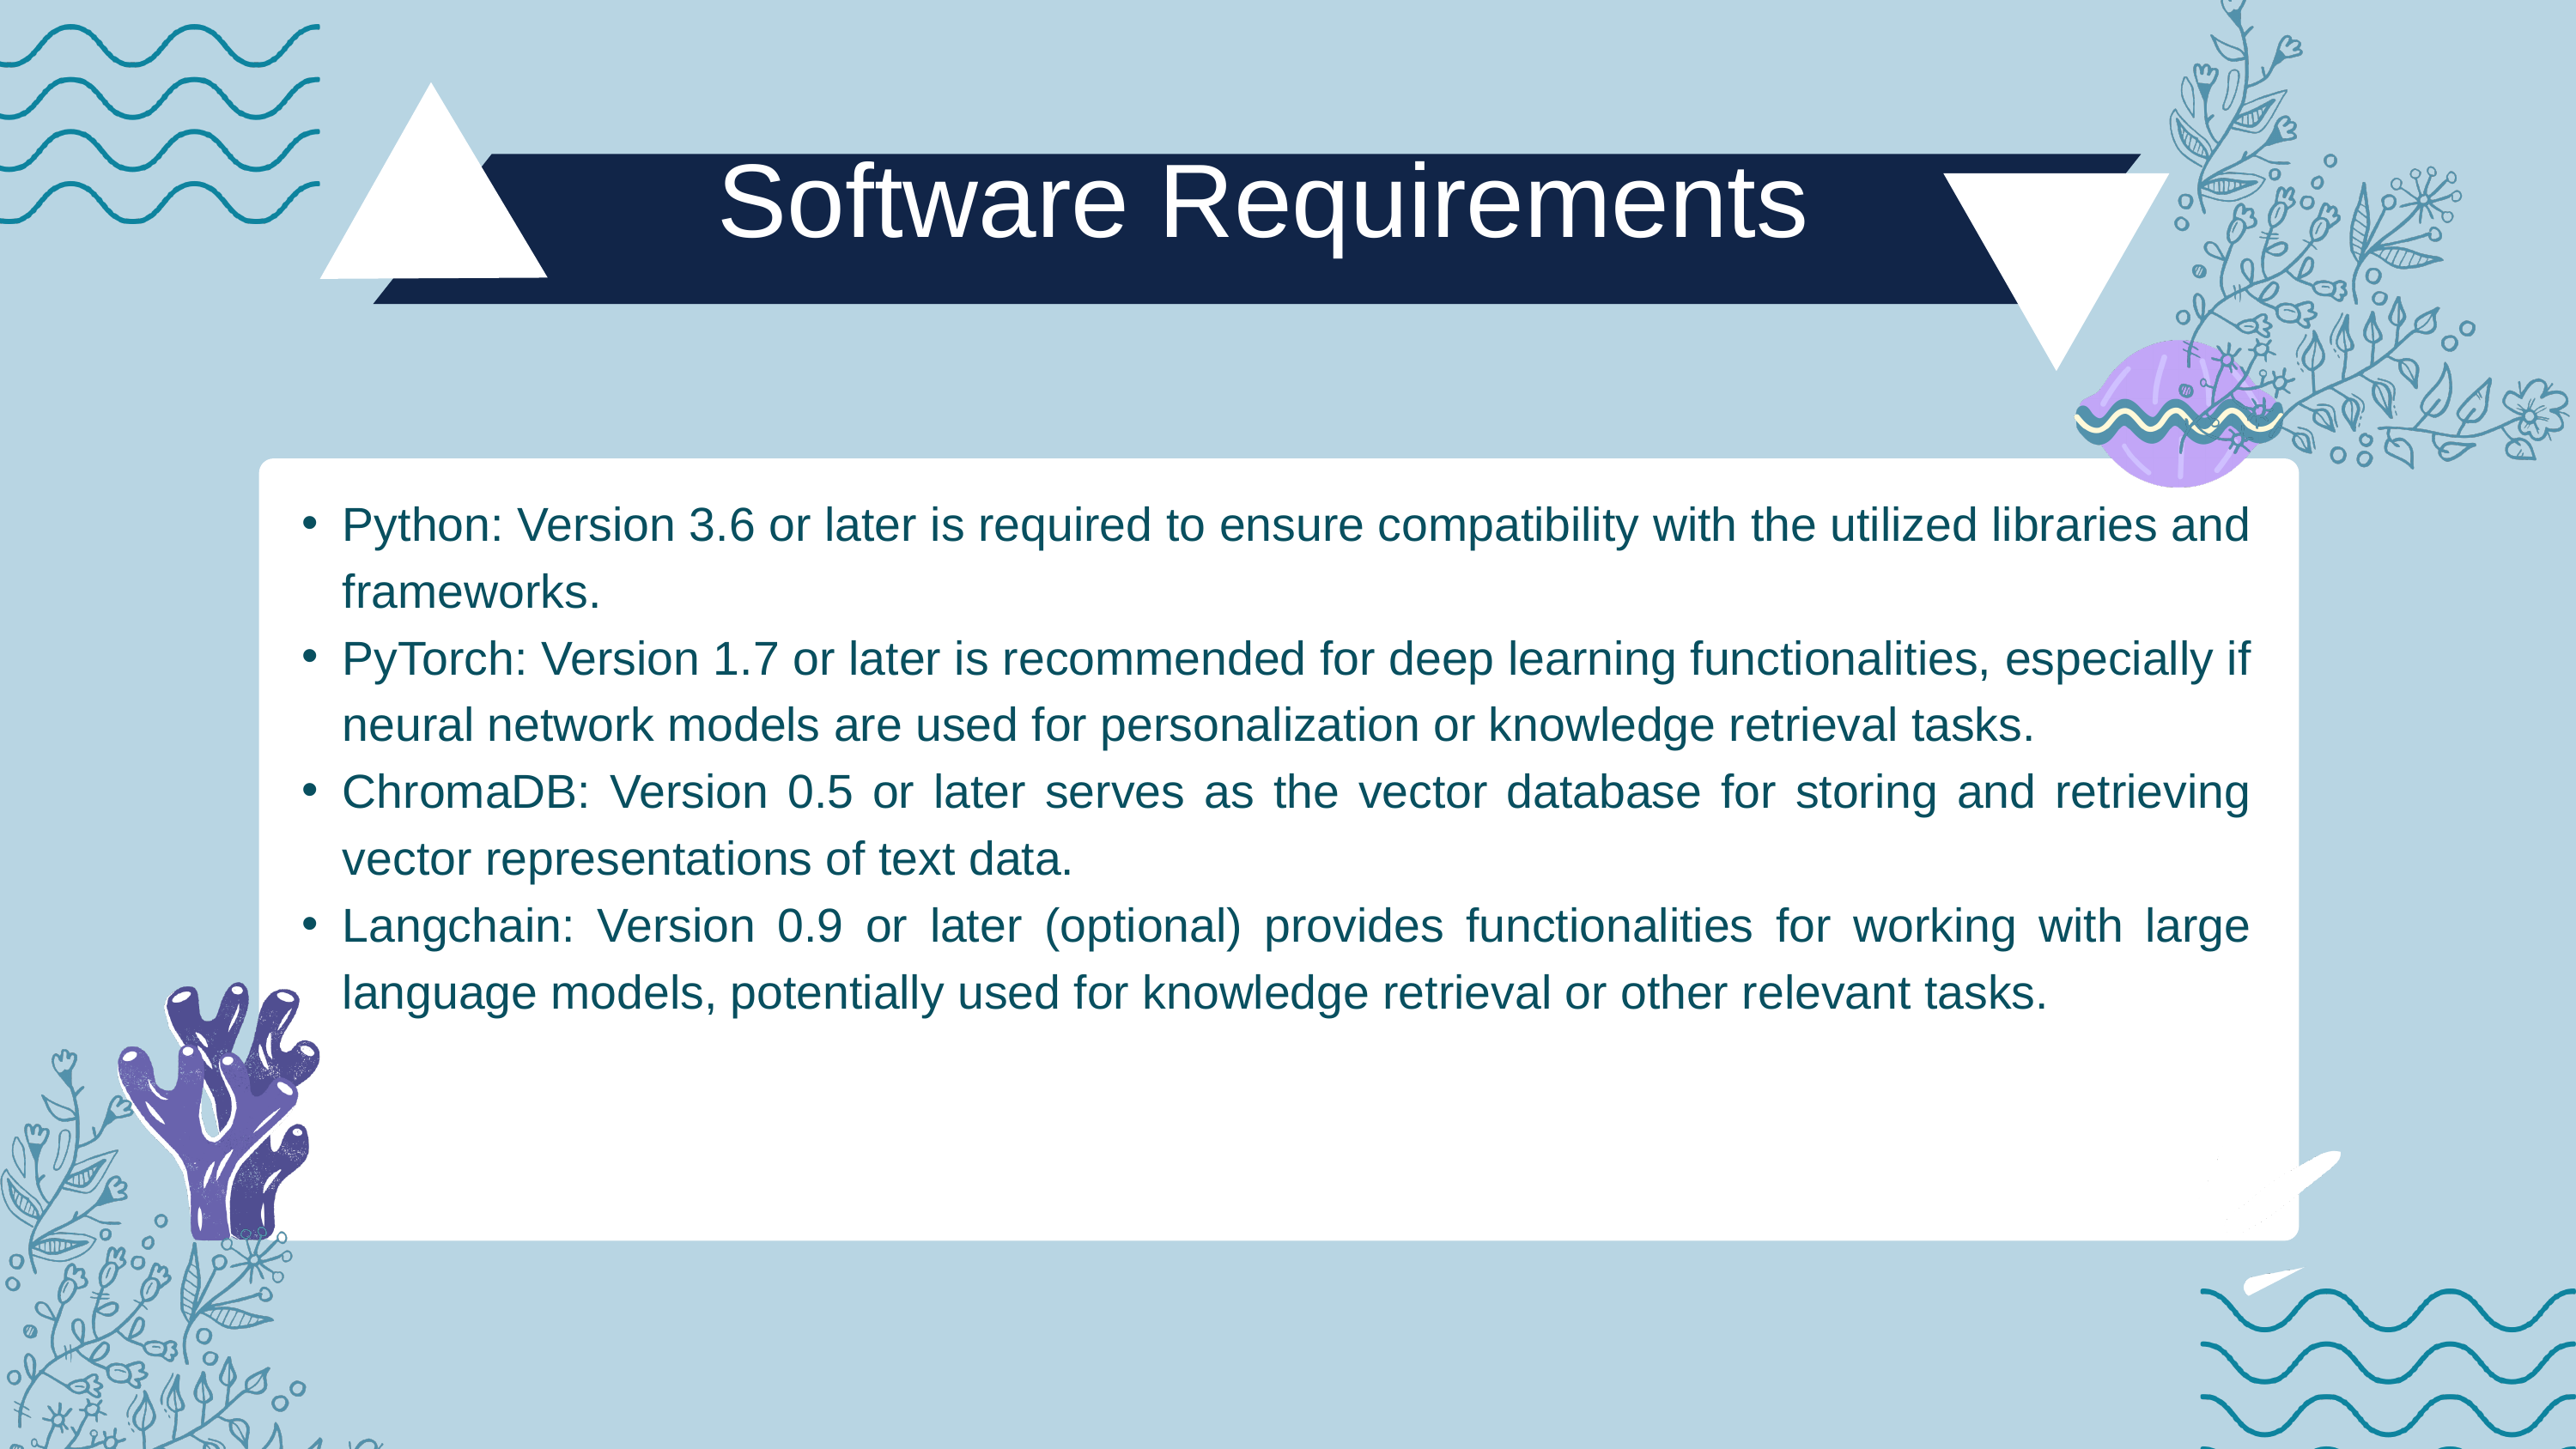

Software Requirements

Python: Version 3.6 or later is required to ensure compatibility with the utilized libraries and frameworks.
PyTorch: Version 1.7 or later is recommended for deep learning functionalities, especially if neural network models are used for personalization or knowledge retrieval tasks.
ChromaDB: Version 0.5 or later serves as the vector database for storing and retrieving vector representations of text data.
Langchain: Version 0.9 or later (optional) provides functionalities for working with large language models, potentially used for knowledge retrieval or other relevant tasks.